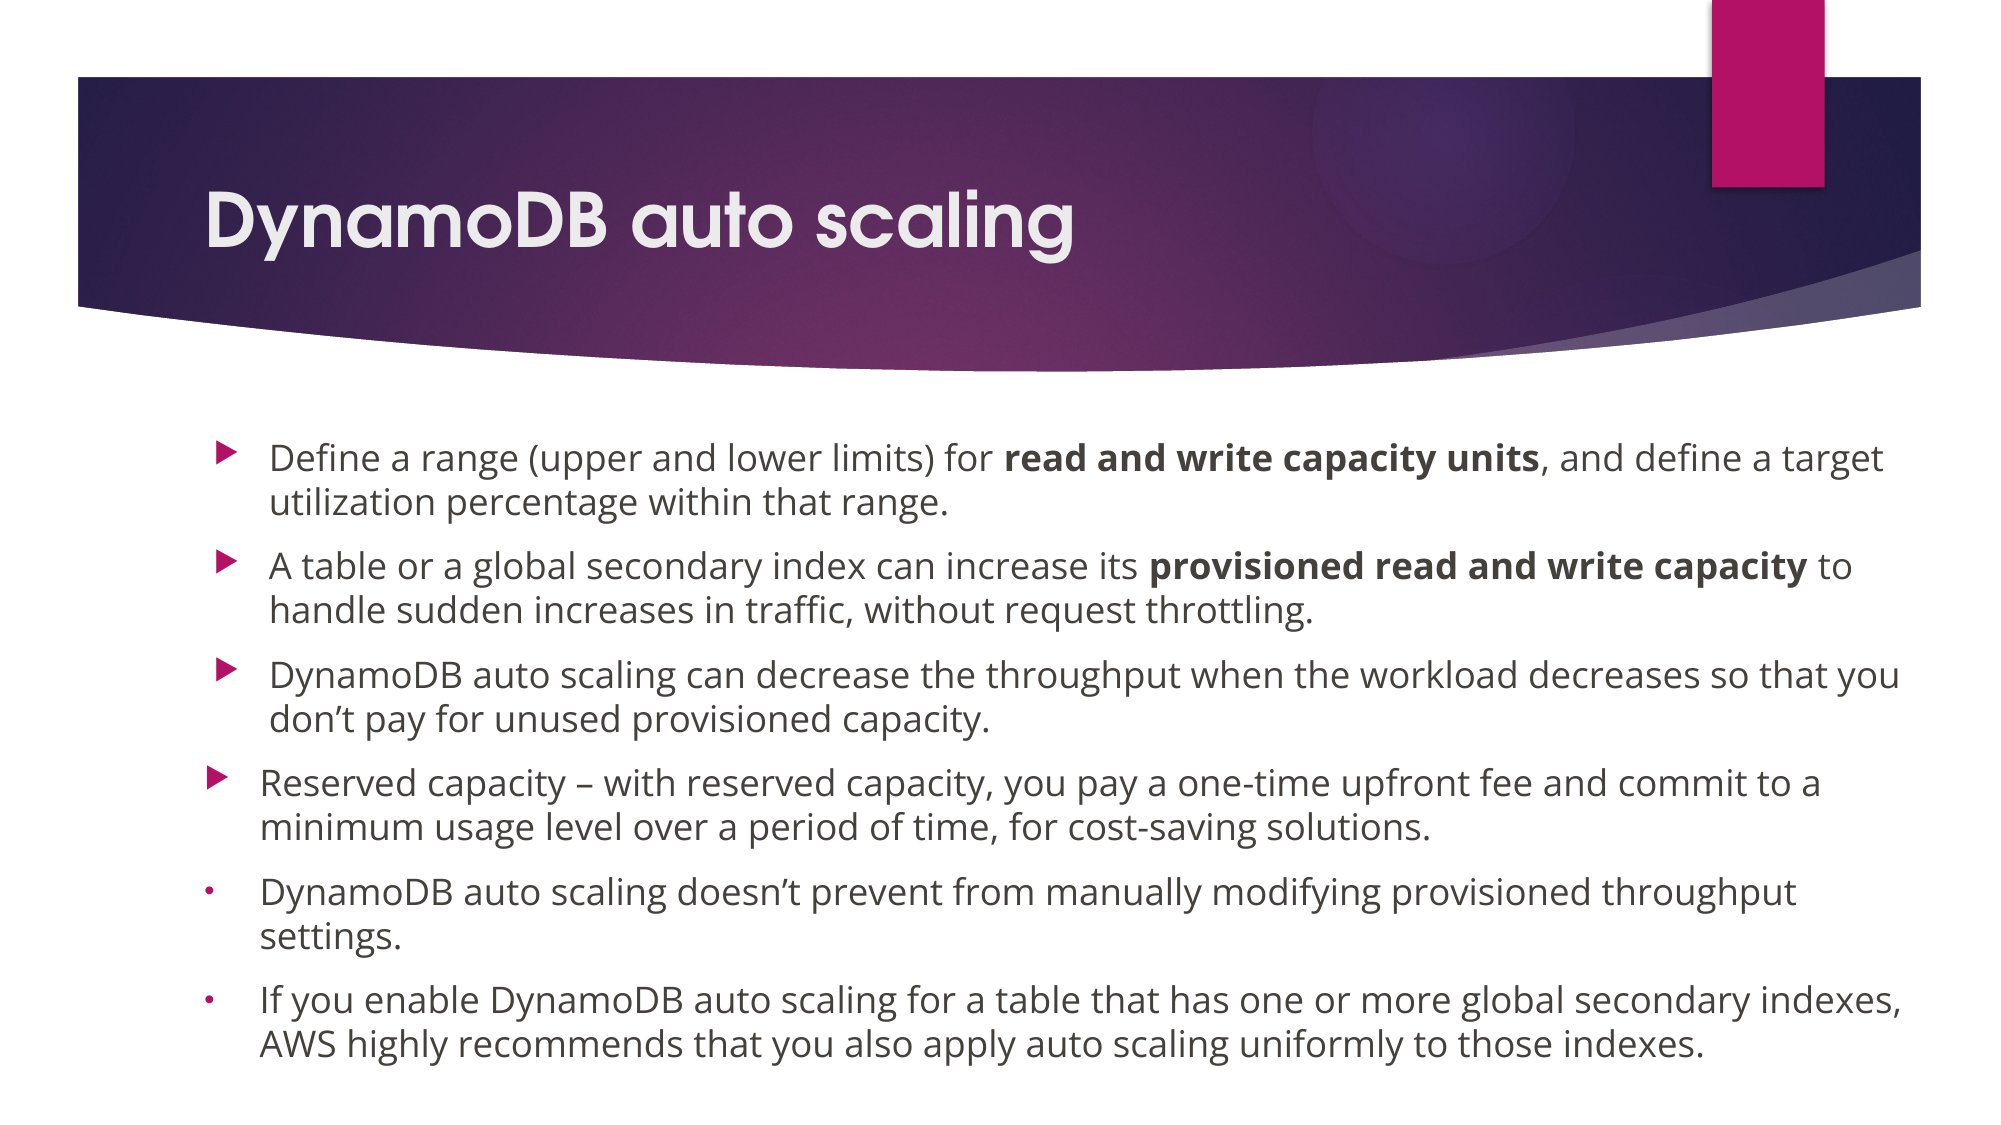

# DynamoDB auto scaling
Define a range (upper and lower limits) for read and write capacity units, and define a target utilization percentage within that range.
A table or a global secondary index can increase its provisioned read and write capacity to handle sudden increases in traffic, without request throttling.
DynamoDB auto scaling can decrease the throughput when the workload decreases so that you don’t pay for unused provisioned capacity.
Reserved capacity – with reserved capacity, you pay a one-time upfront fee and commit to a minimum usage level over a period of time, for cost-saving solutions.
DynamoDB auto scaling doesn’t prevent from manually modifying provisioned throughput settings.
If you enable DynamoDB auto scaling for a table that has one or more global secondary indexes, AWS highly recommends that you also apply auto scaling uniformly to those indexes.